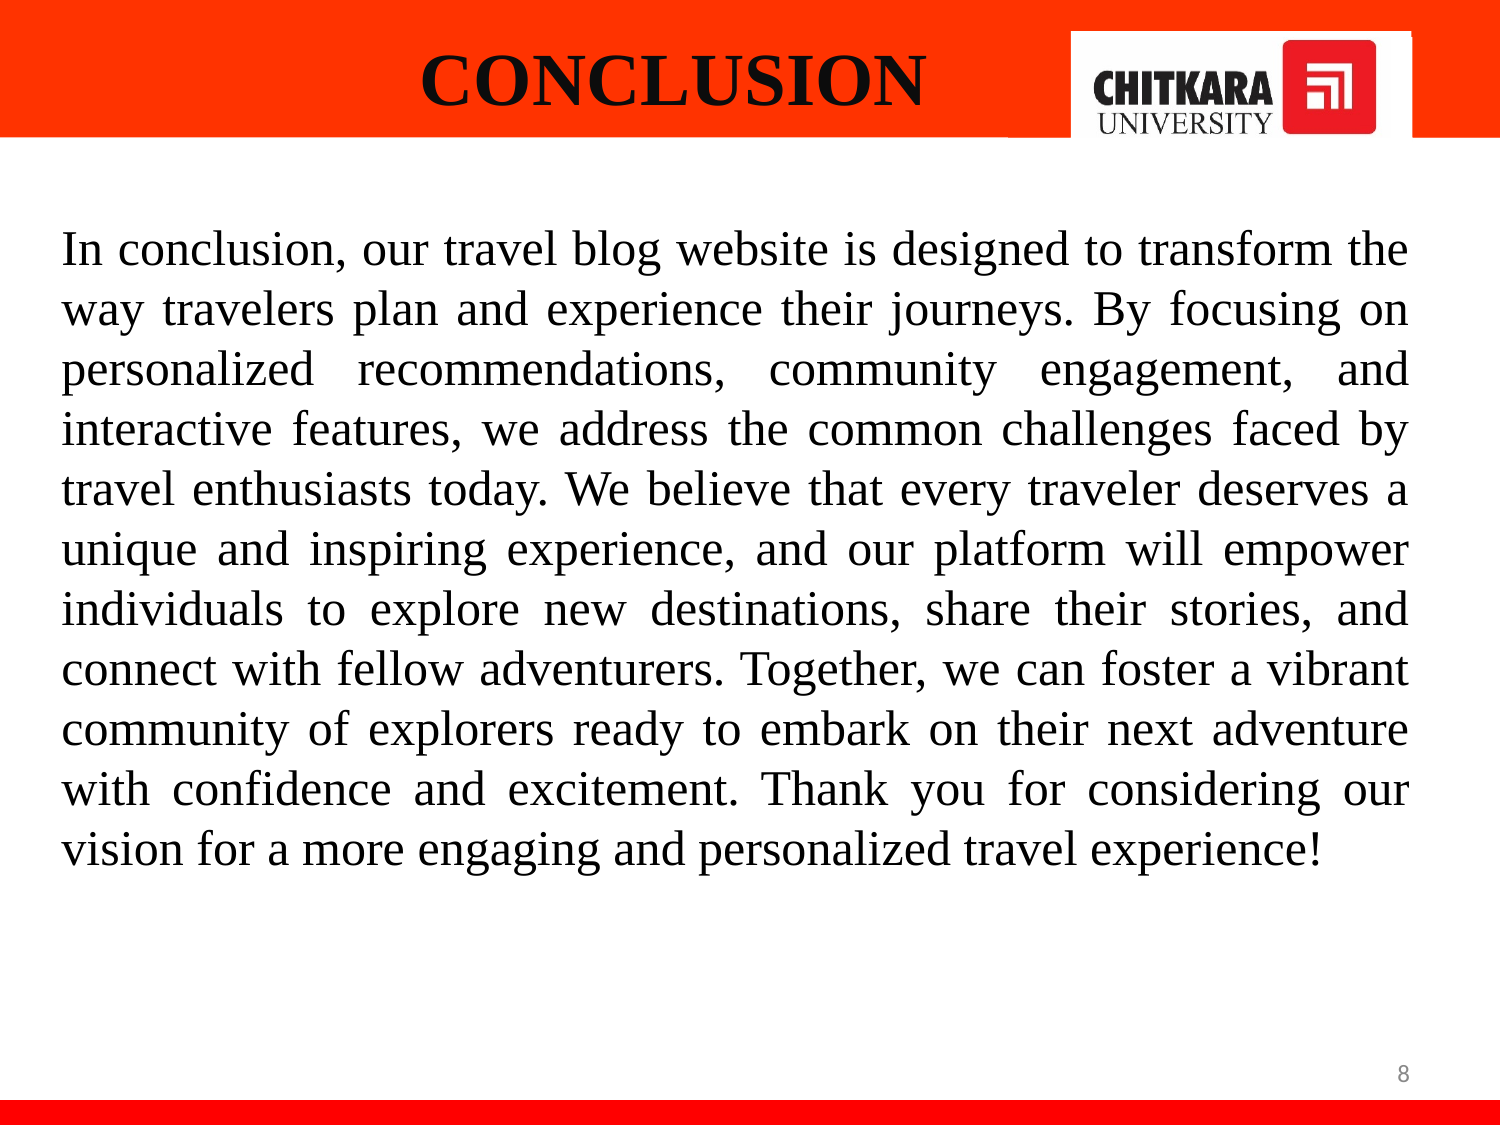

# CONCLUSION

In conclusion, our travel blog website is designed to transform the way travelers plan and experience their journeys. By focusing on personalized recommendations, community engagement, and interactive features, we address the common challenges faced by travel enthusiasts today. We believe that every traveler deserves a unique and inspiring experience, and our platform will empower individuals to explore new destinations, share their stories, and connect with fellow adventurers. Together, we can foster a vibrant community of explorers ready to embark on their next adventure with confidence and excitement. Thank you for considering our vision for a more engaging and personalized travel experience!
8